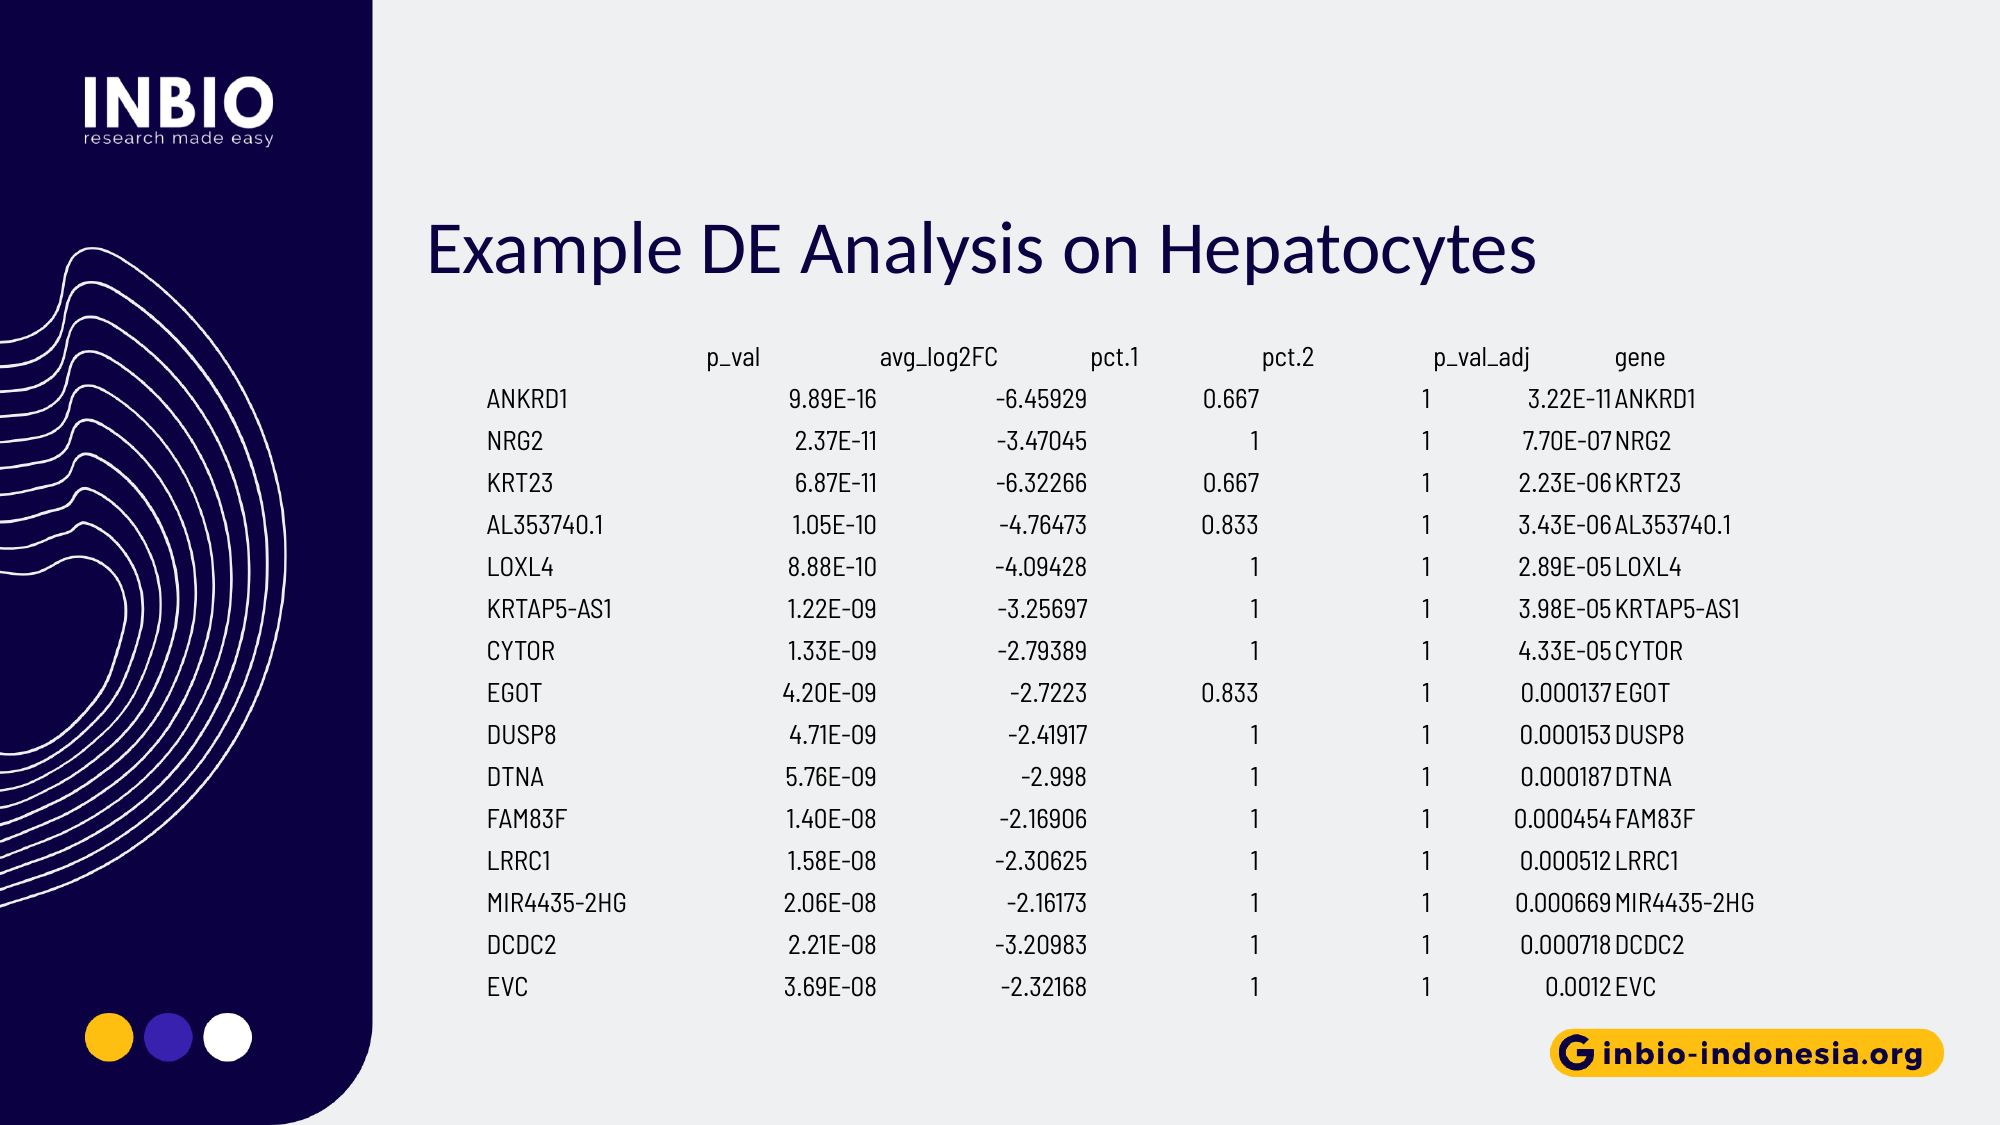

# Example DE Analysis on Hepatocytes
|  | p\_val | avg\_log2FC | pct.1 | pct.2 | p\_val\_adj | gene |
| --- | --- | --- | --- | --- | --- | --- |
| ANKRD1 | 9.89E-16 | -6.45929 | 0.667 | 1 | 3.22E-11 | ANKRD1 |
| NRG2 | 2.37E-11 | -3.47045 | 1 | 1 | 7.70E-07 | NRG2 |
| KRT23 | 6.87E-11 | -6.32266 | 0.667 | 1 | 2.23E-06 | KRT23 |
| AL353740.1 | 1.05E-10 | -4.76473 | 0.833 | 1 | 3.43E-06 | AL353740.1 |
| LOXL4 | 8.88E-10 | -4.09428 | 1 | 1 | 2.89E-05 | LOXL4 |
| KRTAP5-AS1 | 1.22E-09 | -3.25697 | 1 | 1 | 3.98E-05 | KRTAP5-AS1 |
| CYTOR | 1.33E-09 | -2.79389 | 1 | 1 | 4.33E-05 | CYTOR |
| EGOT | 4.20E-09 | -2.7223 | 0.833 | 1 | 0.000137 | EGOT |
| DUSP8 | 4.71E-09 | -2.41917 | 1 | 1 | 0.000153 | DUSP8 |
| DTNA | 5.76E-09 | -2.998 | 1 | 1 | 0.000187 | DTNA |
| FAM83F | 1.40E-08 | -2.16906 | 1 | 1 | 0.000454 | FAM83F |
| LRRC1 | 1.58E-08 | -2.30625 | 1 | 1 | 0.000512 | LRRC1 |
| MIR4435-2HG | 2.06E-08 | -2.16173 | 1 | 1 | 0.000669 | MIR4435-2HG |
| DCDC2 | 2.21E-08 | -3.20983 | 1 | 1 | 0.000718 | DCDC2 |
| EVC | 3.69E-08 | -2.32168 | 1 | 1 | 0.0012 | EVC |